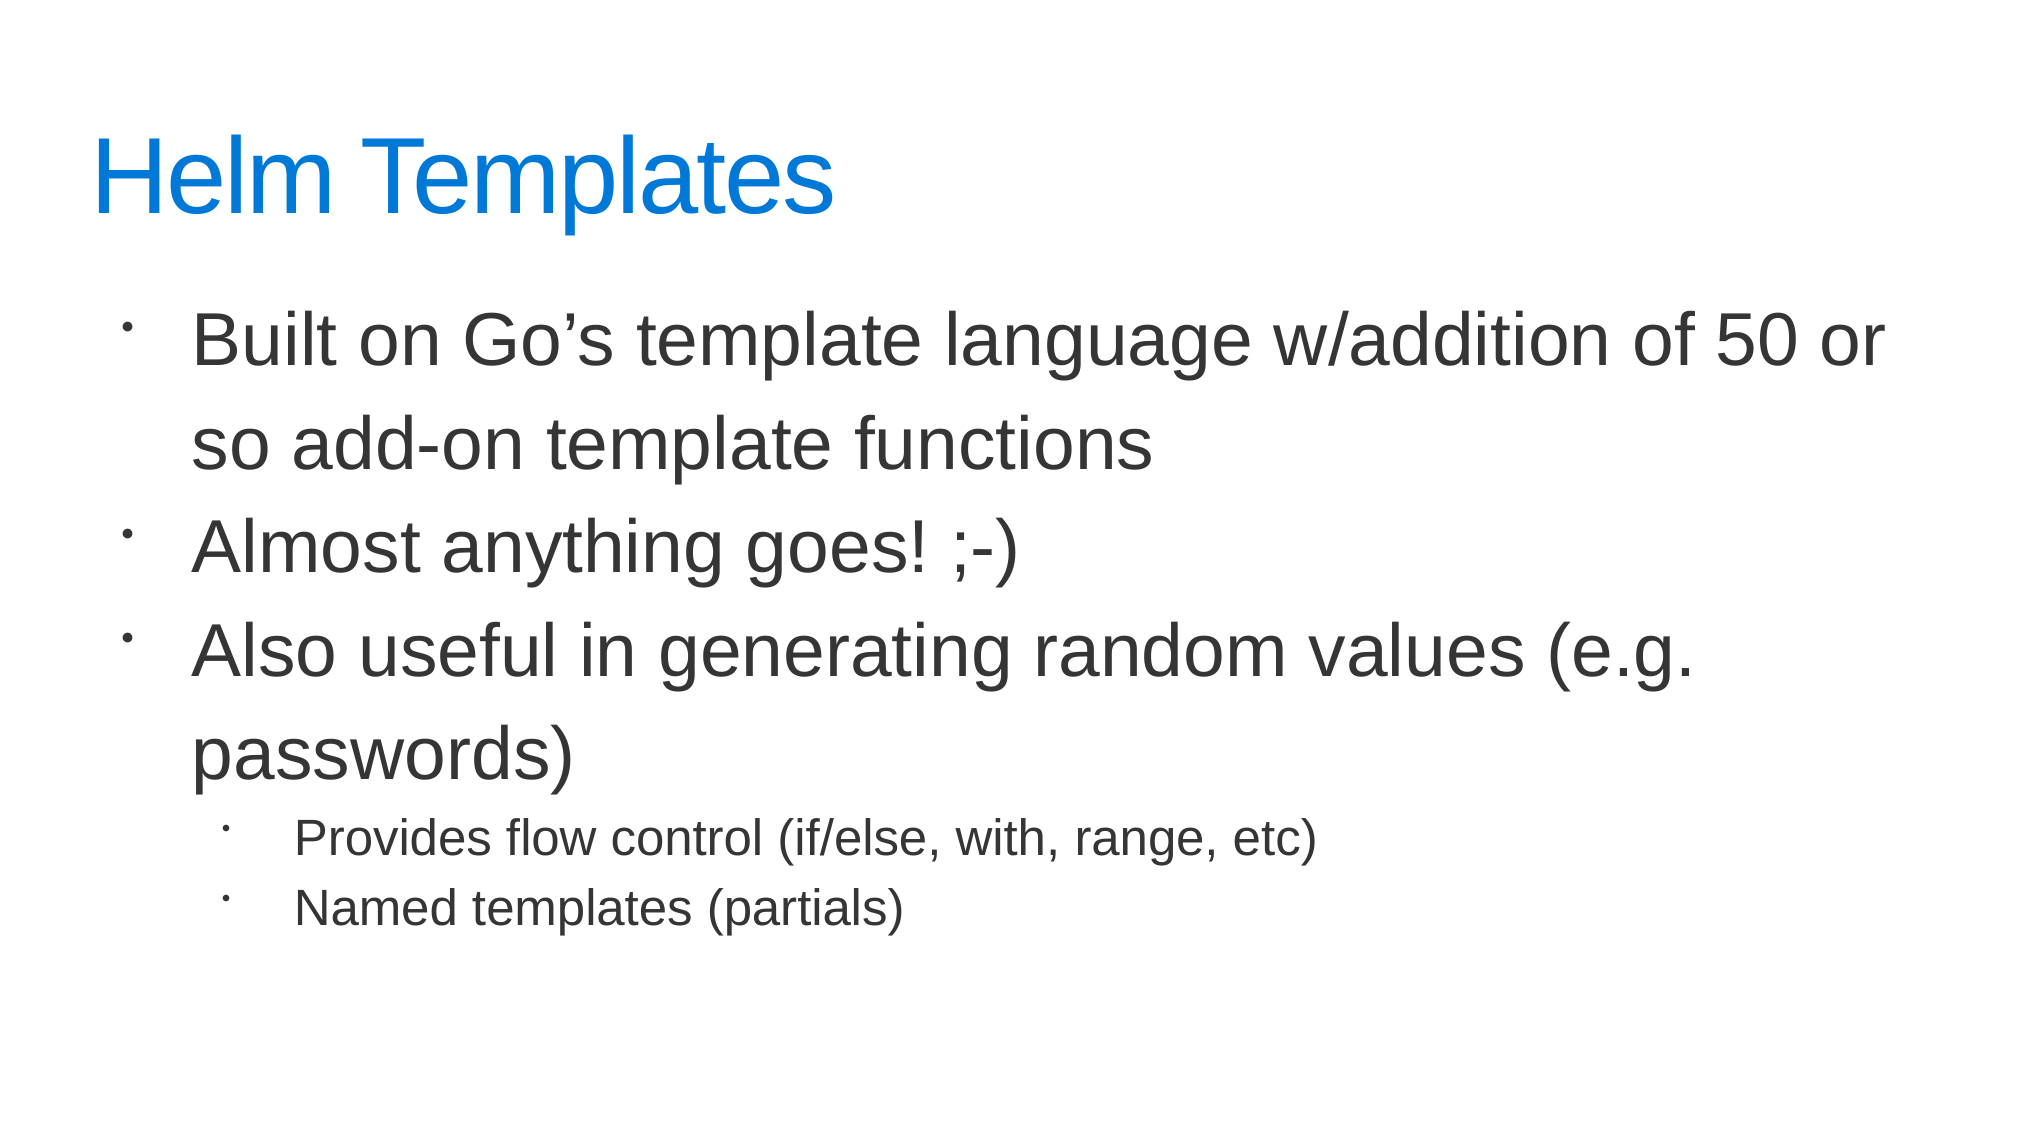

# Helm Templates
Built on Go’s template language w/addition of 50 or so add-on template functions
Almost anything goes! ;-)
Also useful in generating random values (e.g. passwords)
Provides flow control (if/else, with, range, etc)
Named templates (partials)